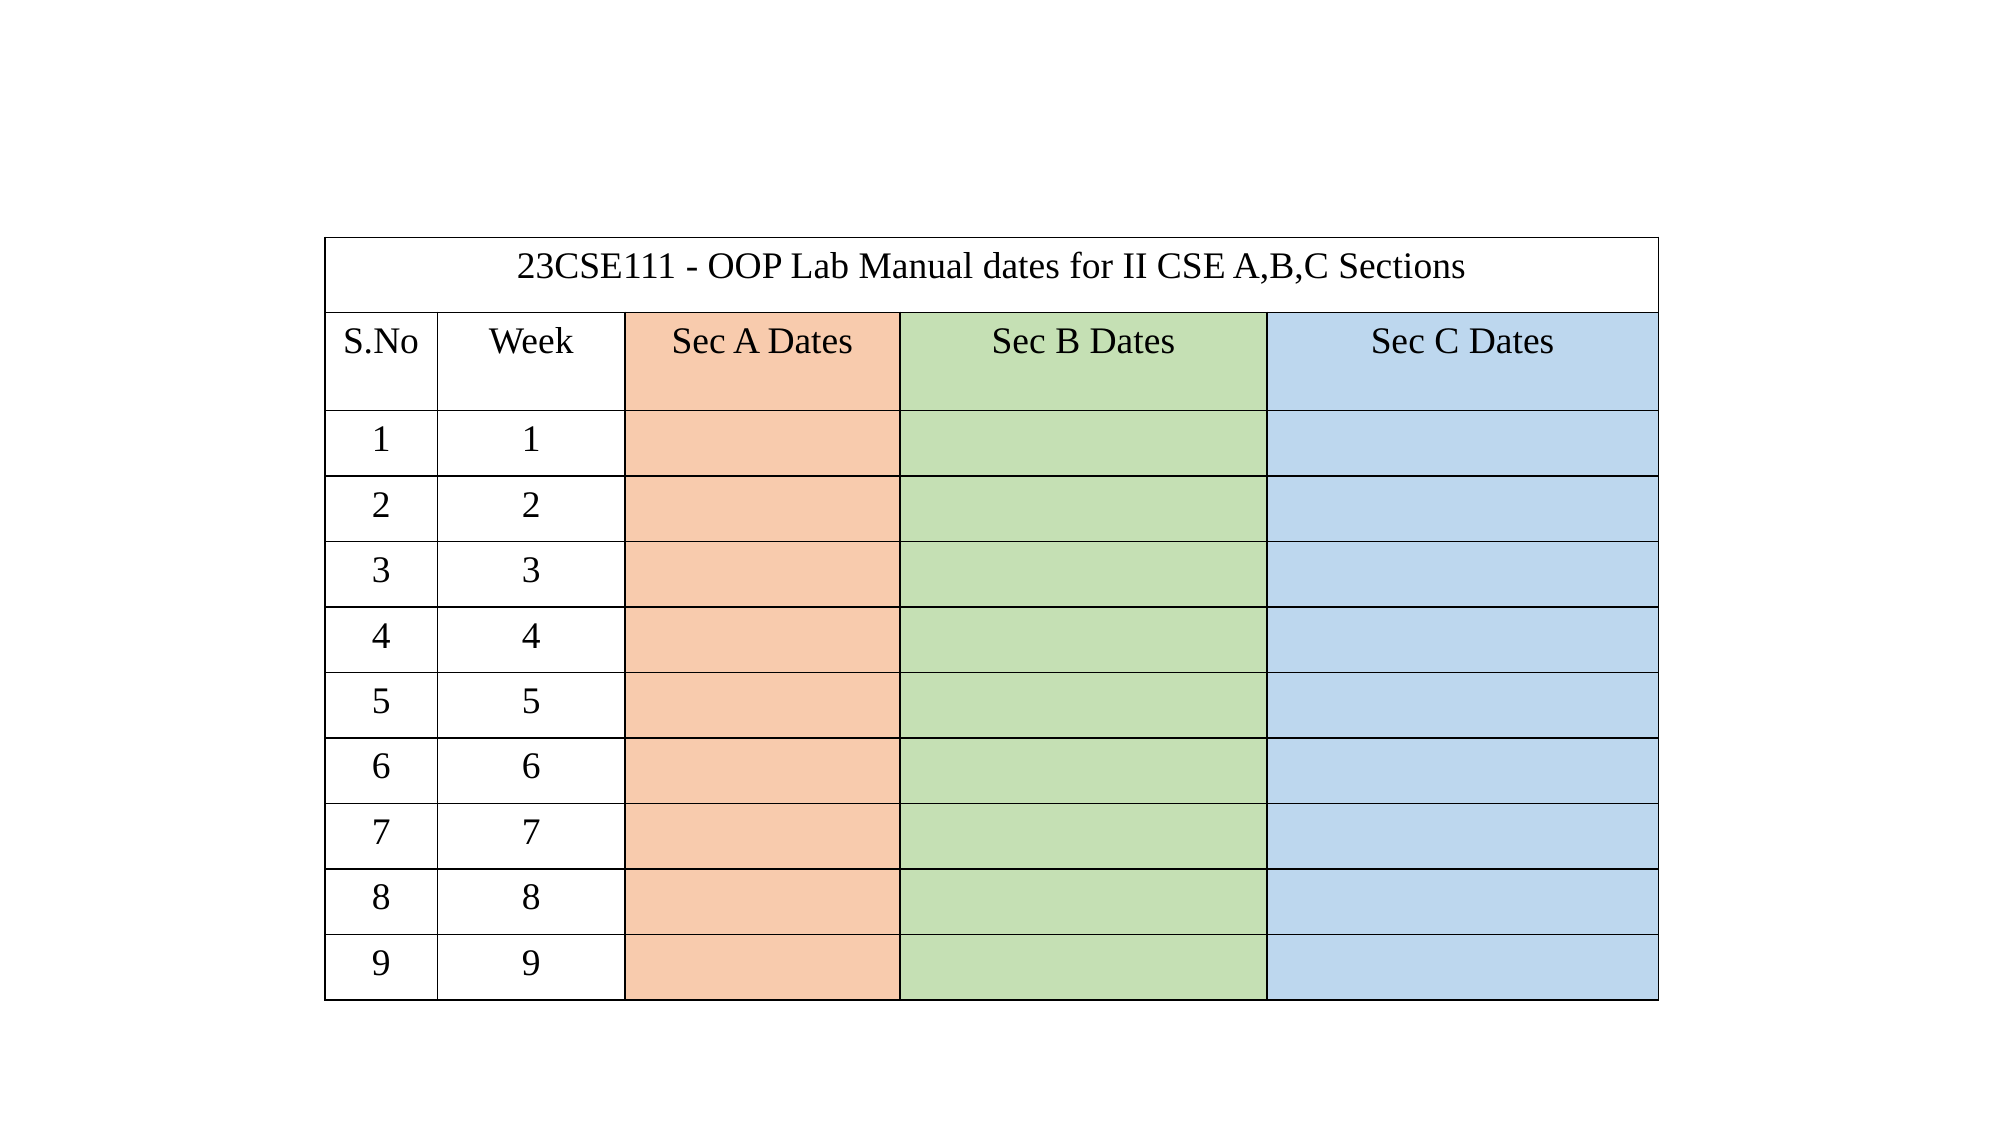

| 23CSE111 - OOP Lab Manual dates for II CSE A,B,C Sections |  |  |  |  |
| --- | --- | --- | --- | --- |
| S.No | Week | Sec A Dates | Sec B Dates | Sec C Dates |
| 1 | 1 |  |  |  |
| 2 | 2 |  |  |  |
| 3 | 3 |  |  |  |
| 4 | 4 |  |  |  |
| 5 | 5 |  |  |  |
| 6 | 6 |  |  |  |
| 7 | 7 |  |  |  |
| 8 | 8 |  |  |  |
| 9 | 9 |  |  |  |